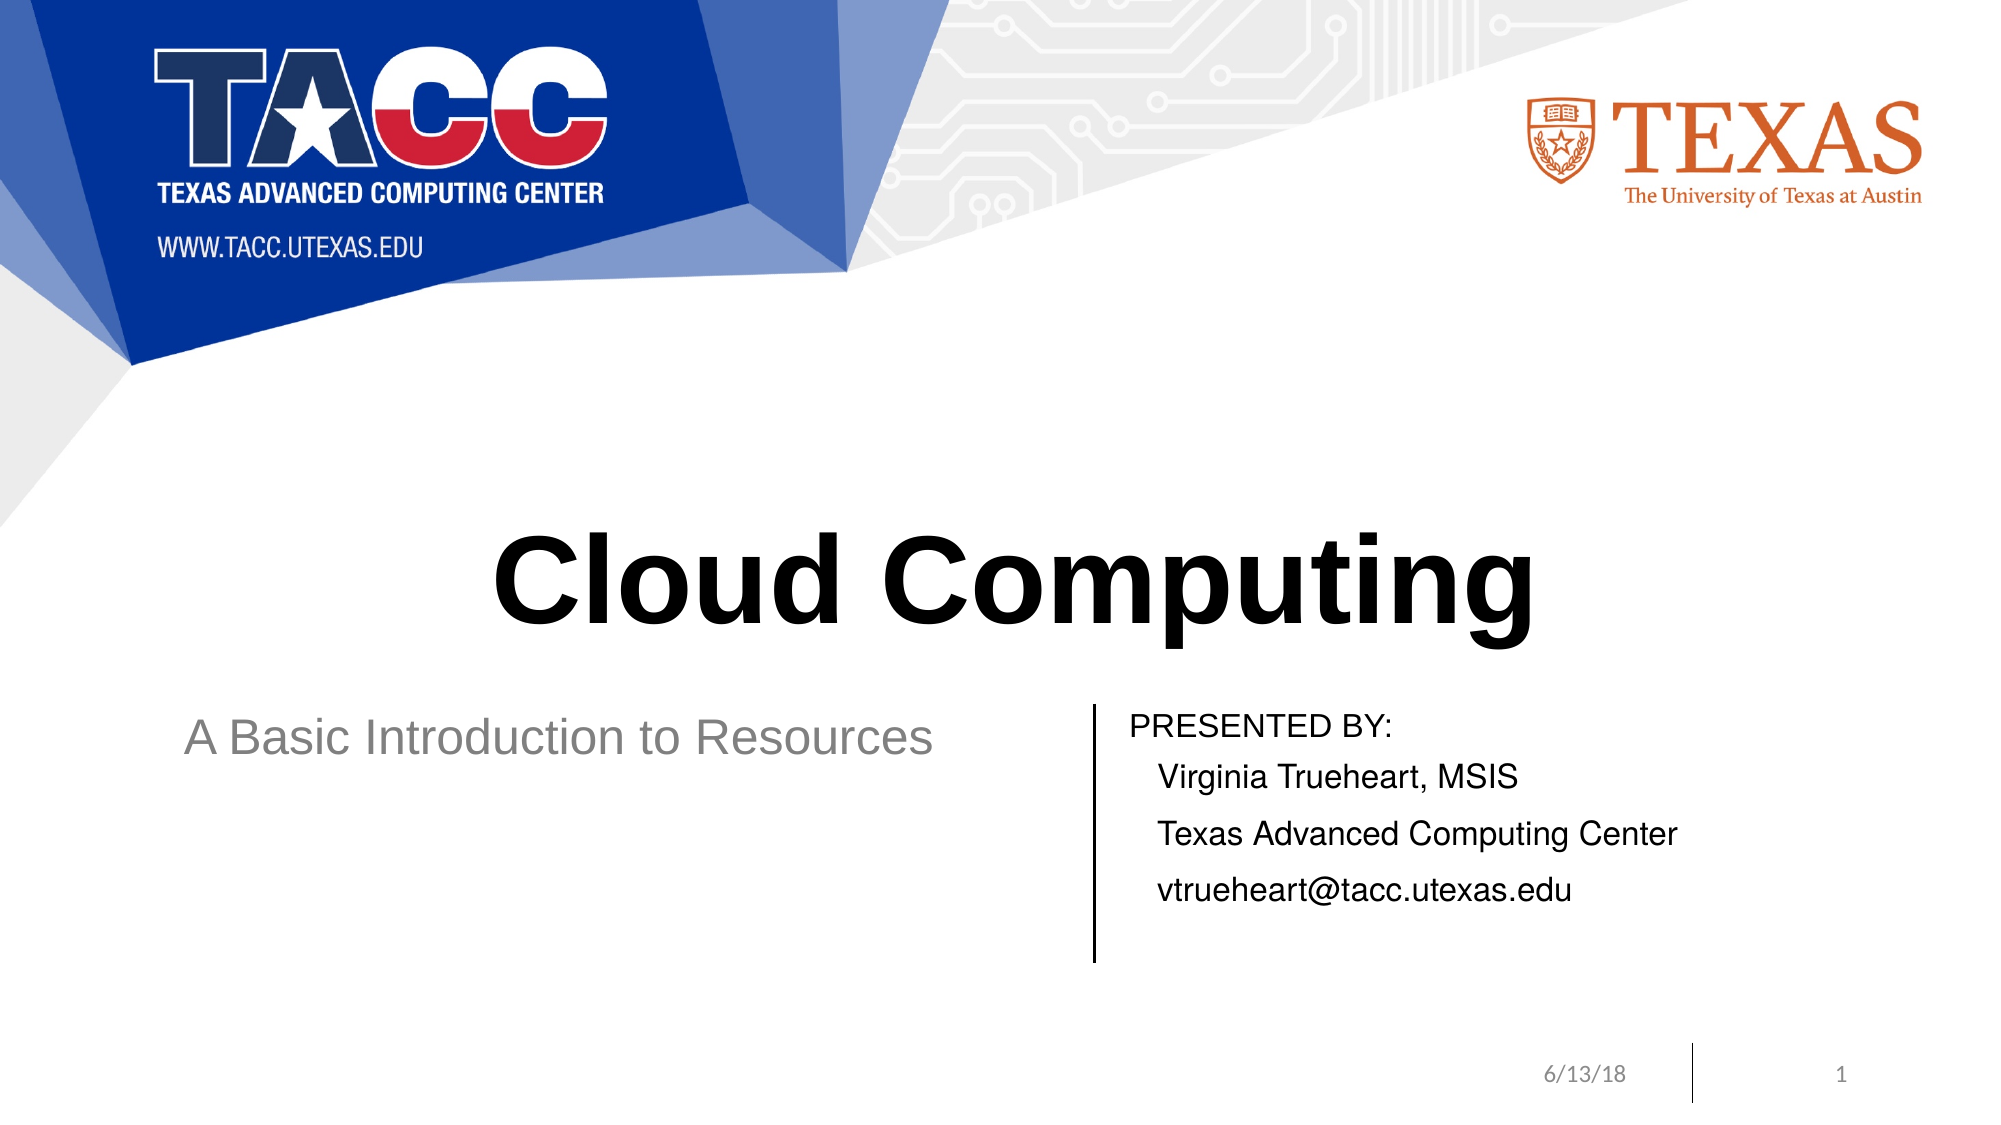

# Cloud Computing
A Basic Introduction to Resources
Virginia Trueheart, MSIS
Texas Advanced Computing Center
vtrueheart@tacc.utexas.edu
6/13/18
1